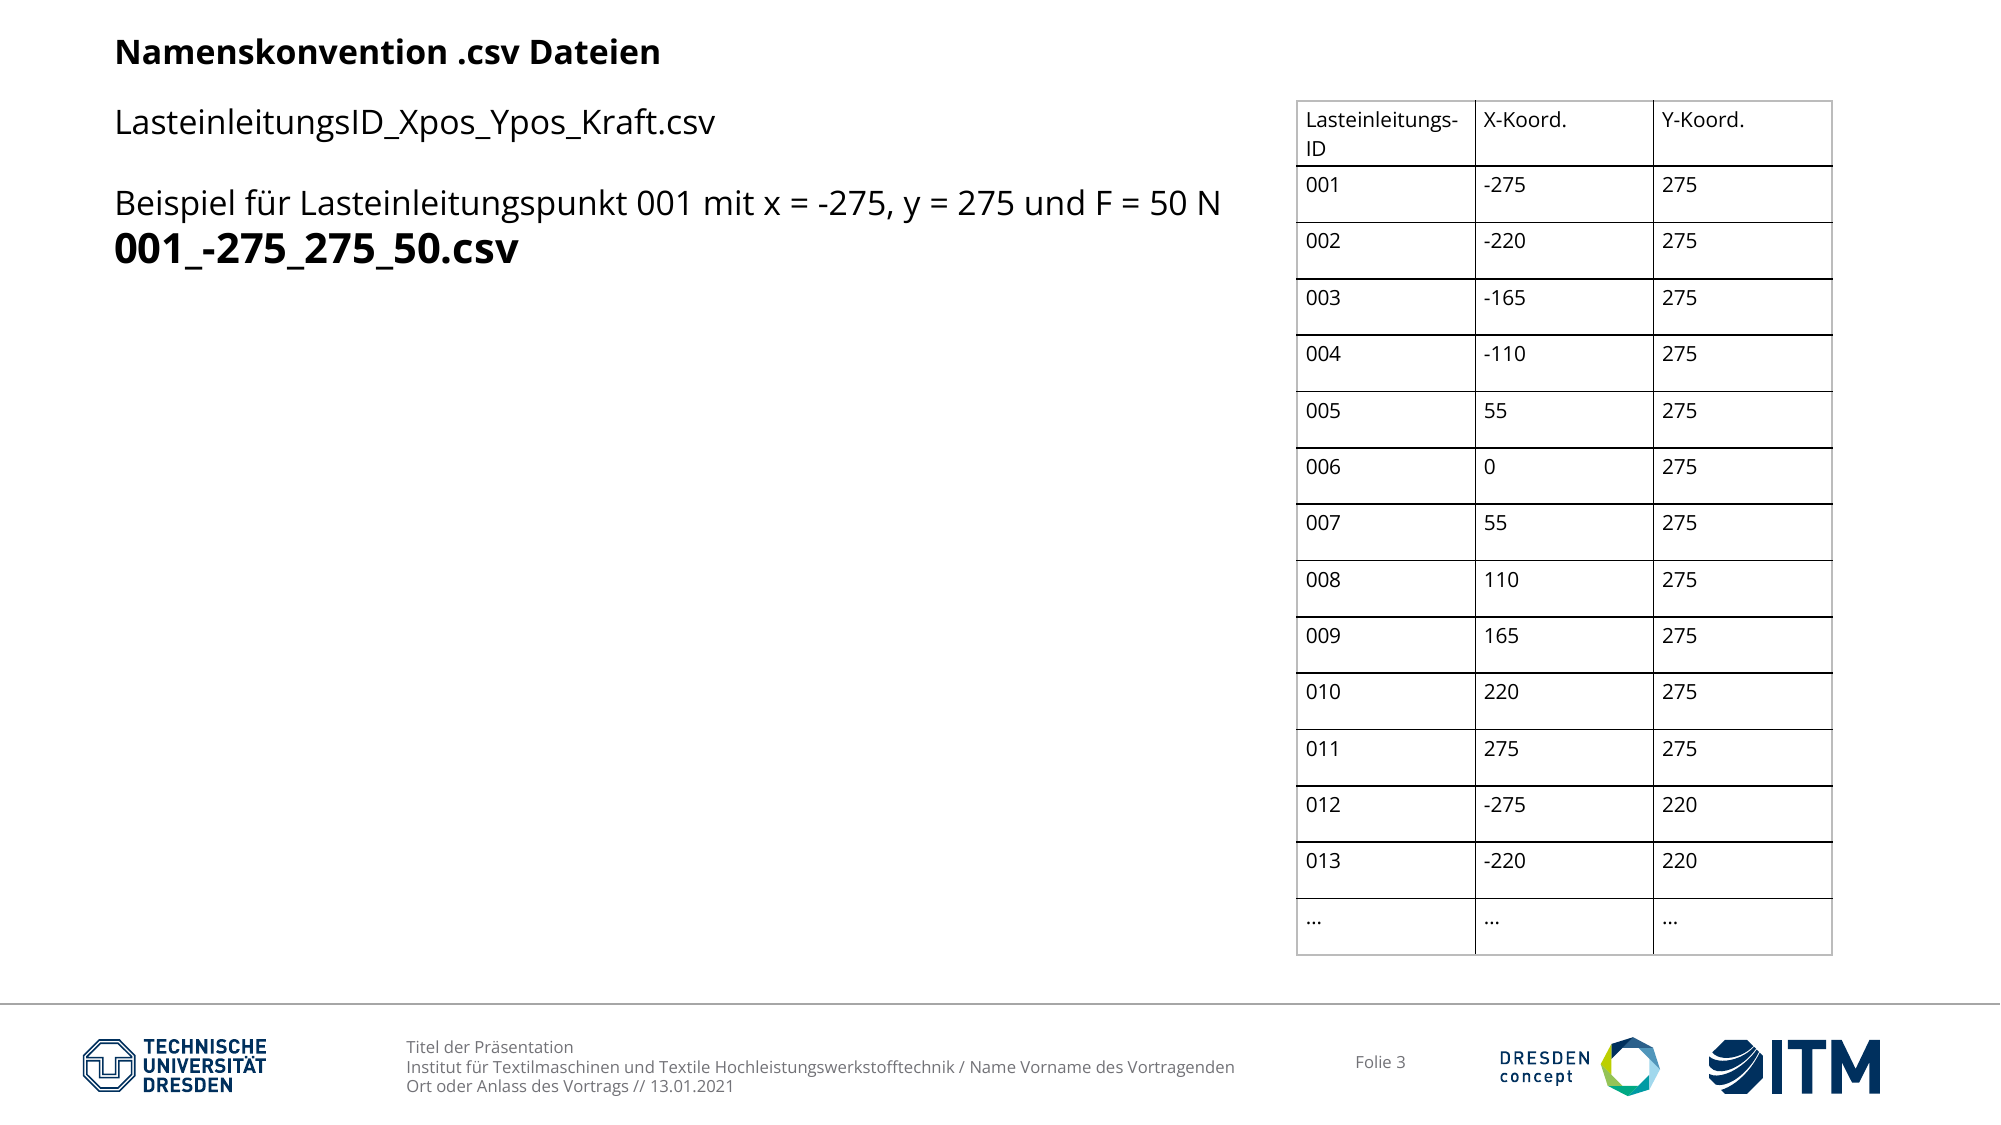

Namenskonvention .csv Dateien
LasteinleitungsID_Xpos_Ypos_Kraft.csv

Beispiel für Lasteinleitungspunkt 001 mit x = -275, y = 275 und F = 50 N
001_-275_275_50.csv

| Lasteinleitungs-ID | X-Koord. | Y-Koord. |
| --- | --- | --- |
| 001 | -275 | 275 |
| 002 | -220 | 275 |
| 003 | -165 | 275 |
| 004 | -110 | 275 |
| 005 | 55 | 275 |
| 006 | 0 | 275 |
| 007 | 55 | 275 |
| 008 | 110 | 275 |
| 009 | 165 | 275 |
| 010 | 220 | 275 |
| 011 | 275 | 275 |
| 012 | -275 | 220 |
| 013 | -220 | 220 |
| … | … | … |